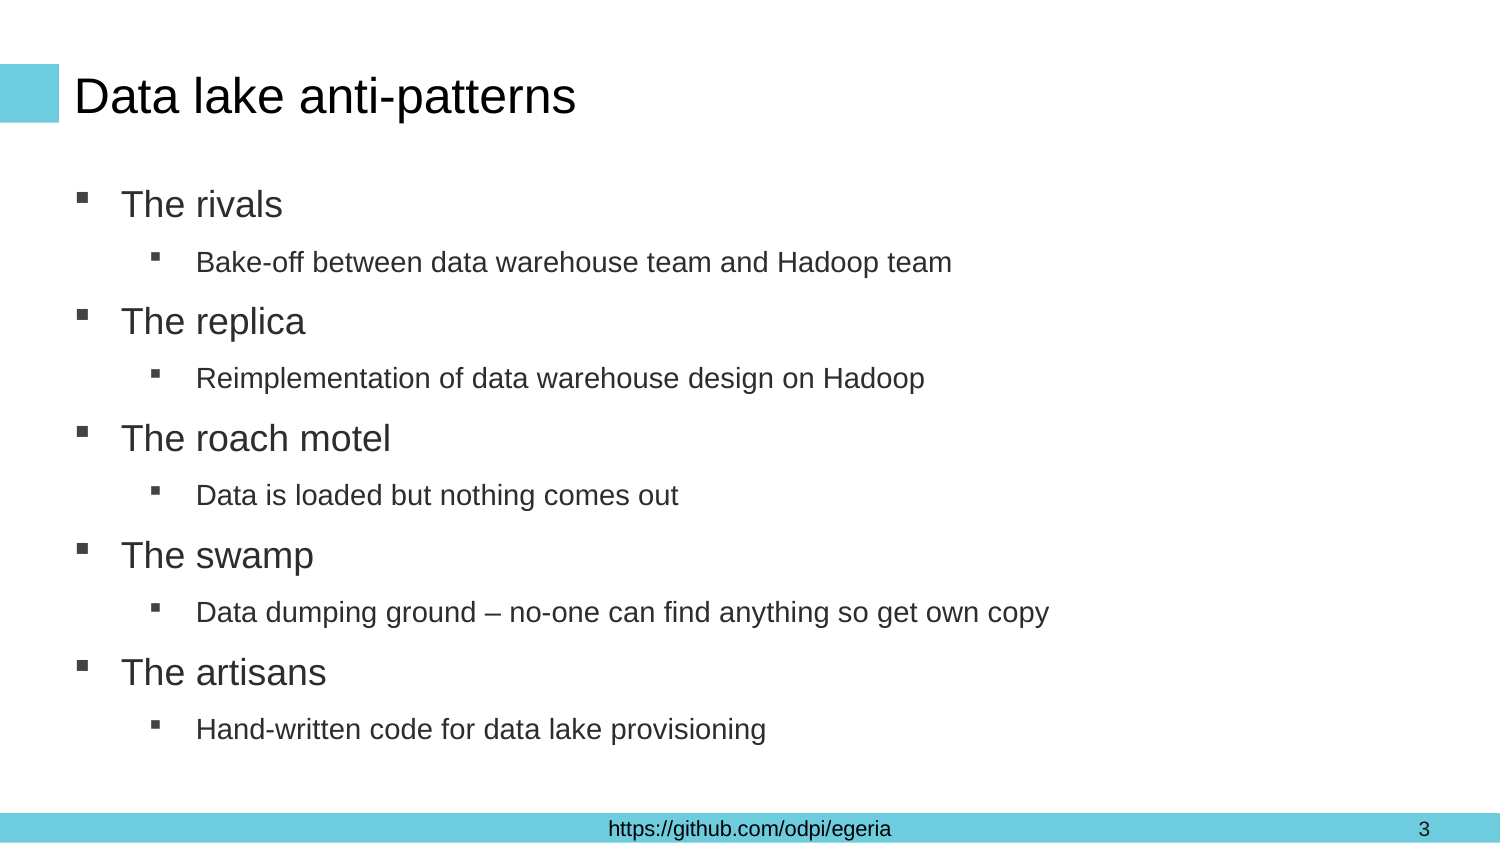

# Data lake anti-patterns
The rivals
Bake-off between data warehouse team and Hadoop team
The replica
Reimplementation of data warehouse design on Hadoop
The roach motel
Data is loaded but nothing comes out
The swamp
Data dumping ground – no-one can find anything so get own copy
The artisans
Hand-written code for data lake provisioning
3